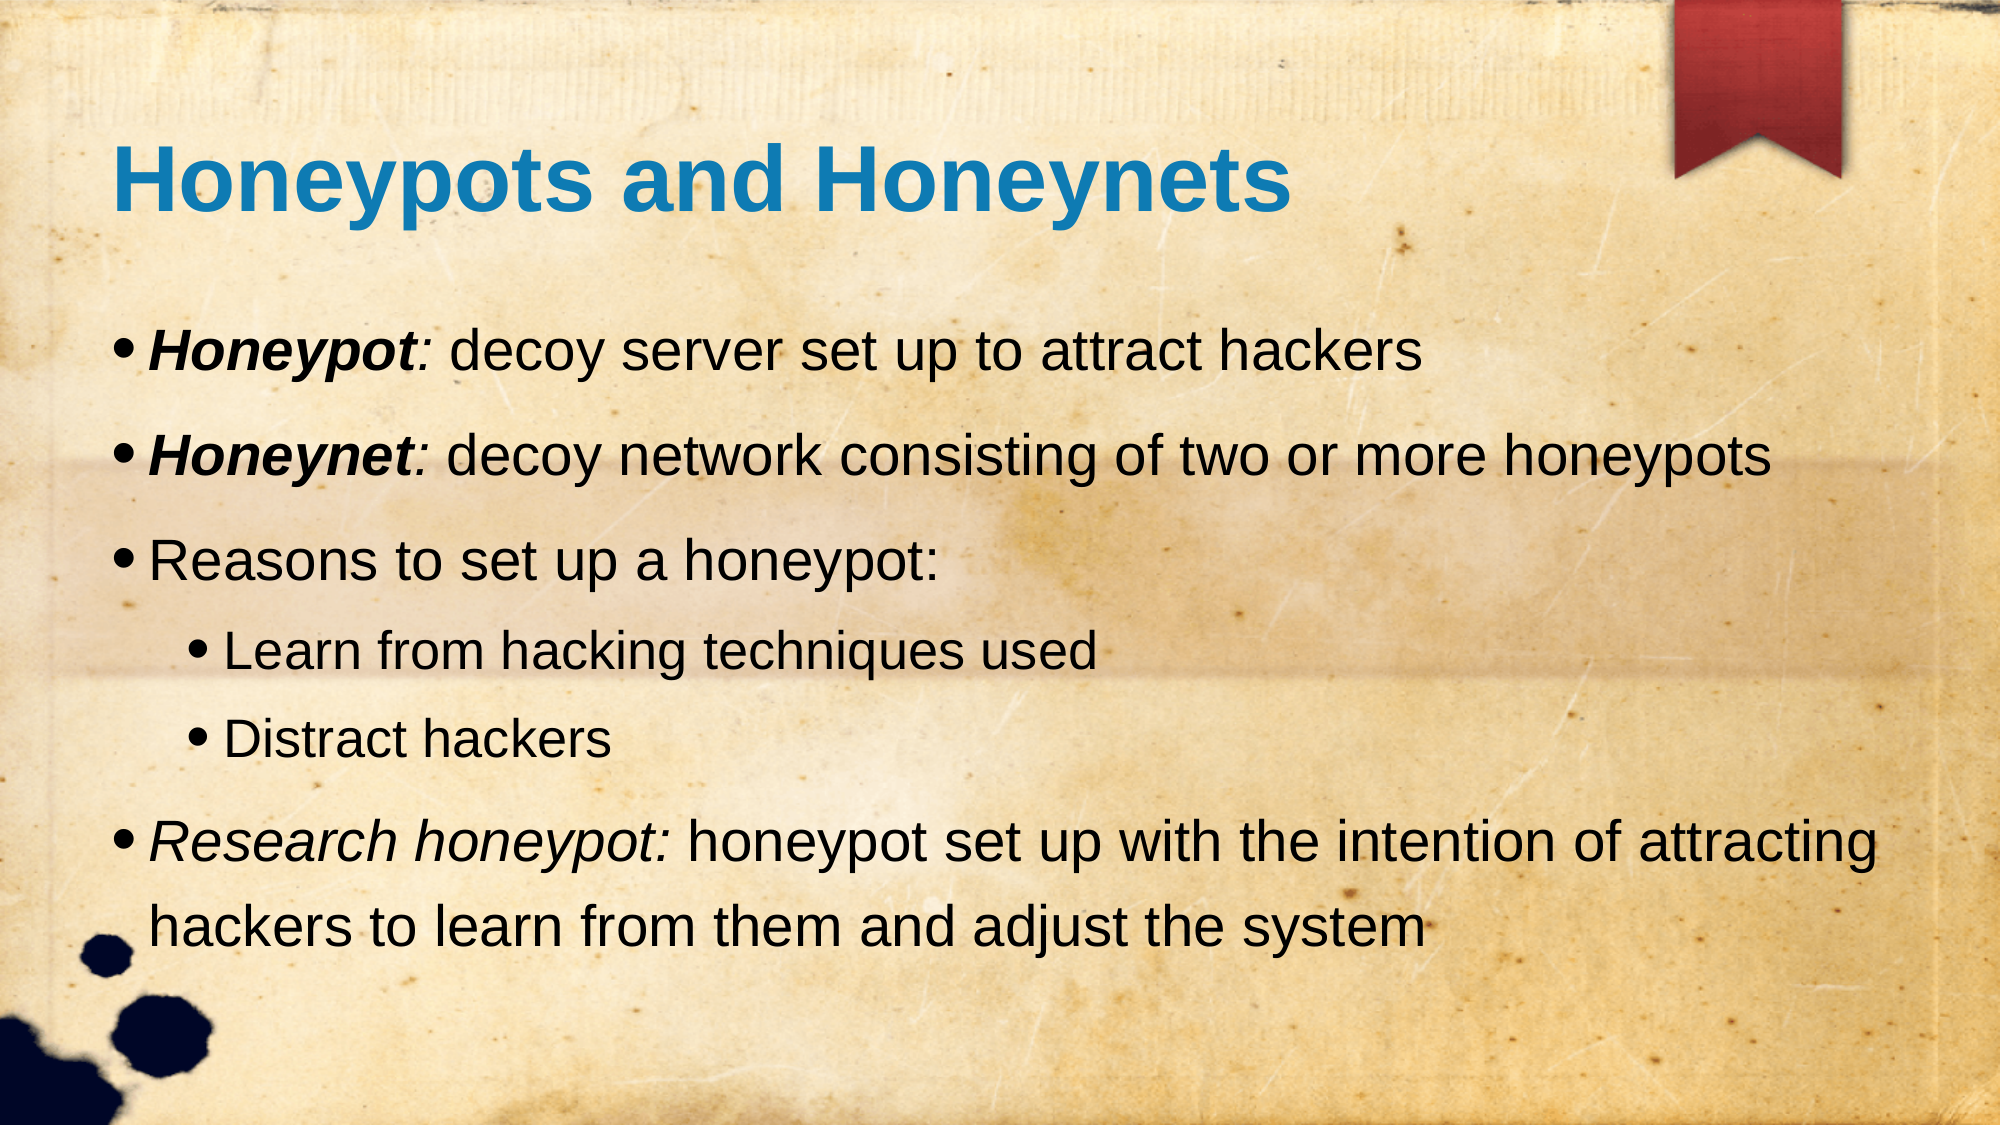

Honeypots and Honeynets
Honeypot: decoy server set up to attract hackers
Honeynet: decoy network consisting of two or more honeypots
Reasons to set up a honeypot:
Learn from hacking techniques used
Distract hackers
Research honeypot: honeypot set up with the intention of attracting hackers to learn from them and adjust the system